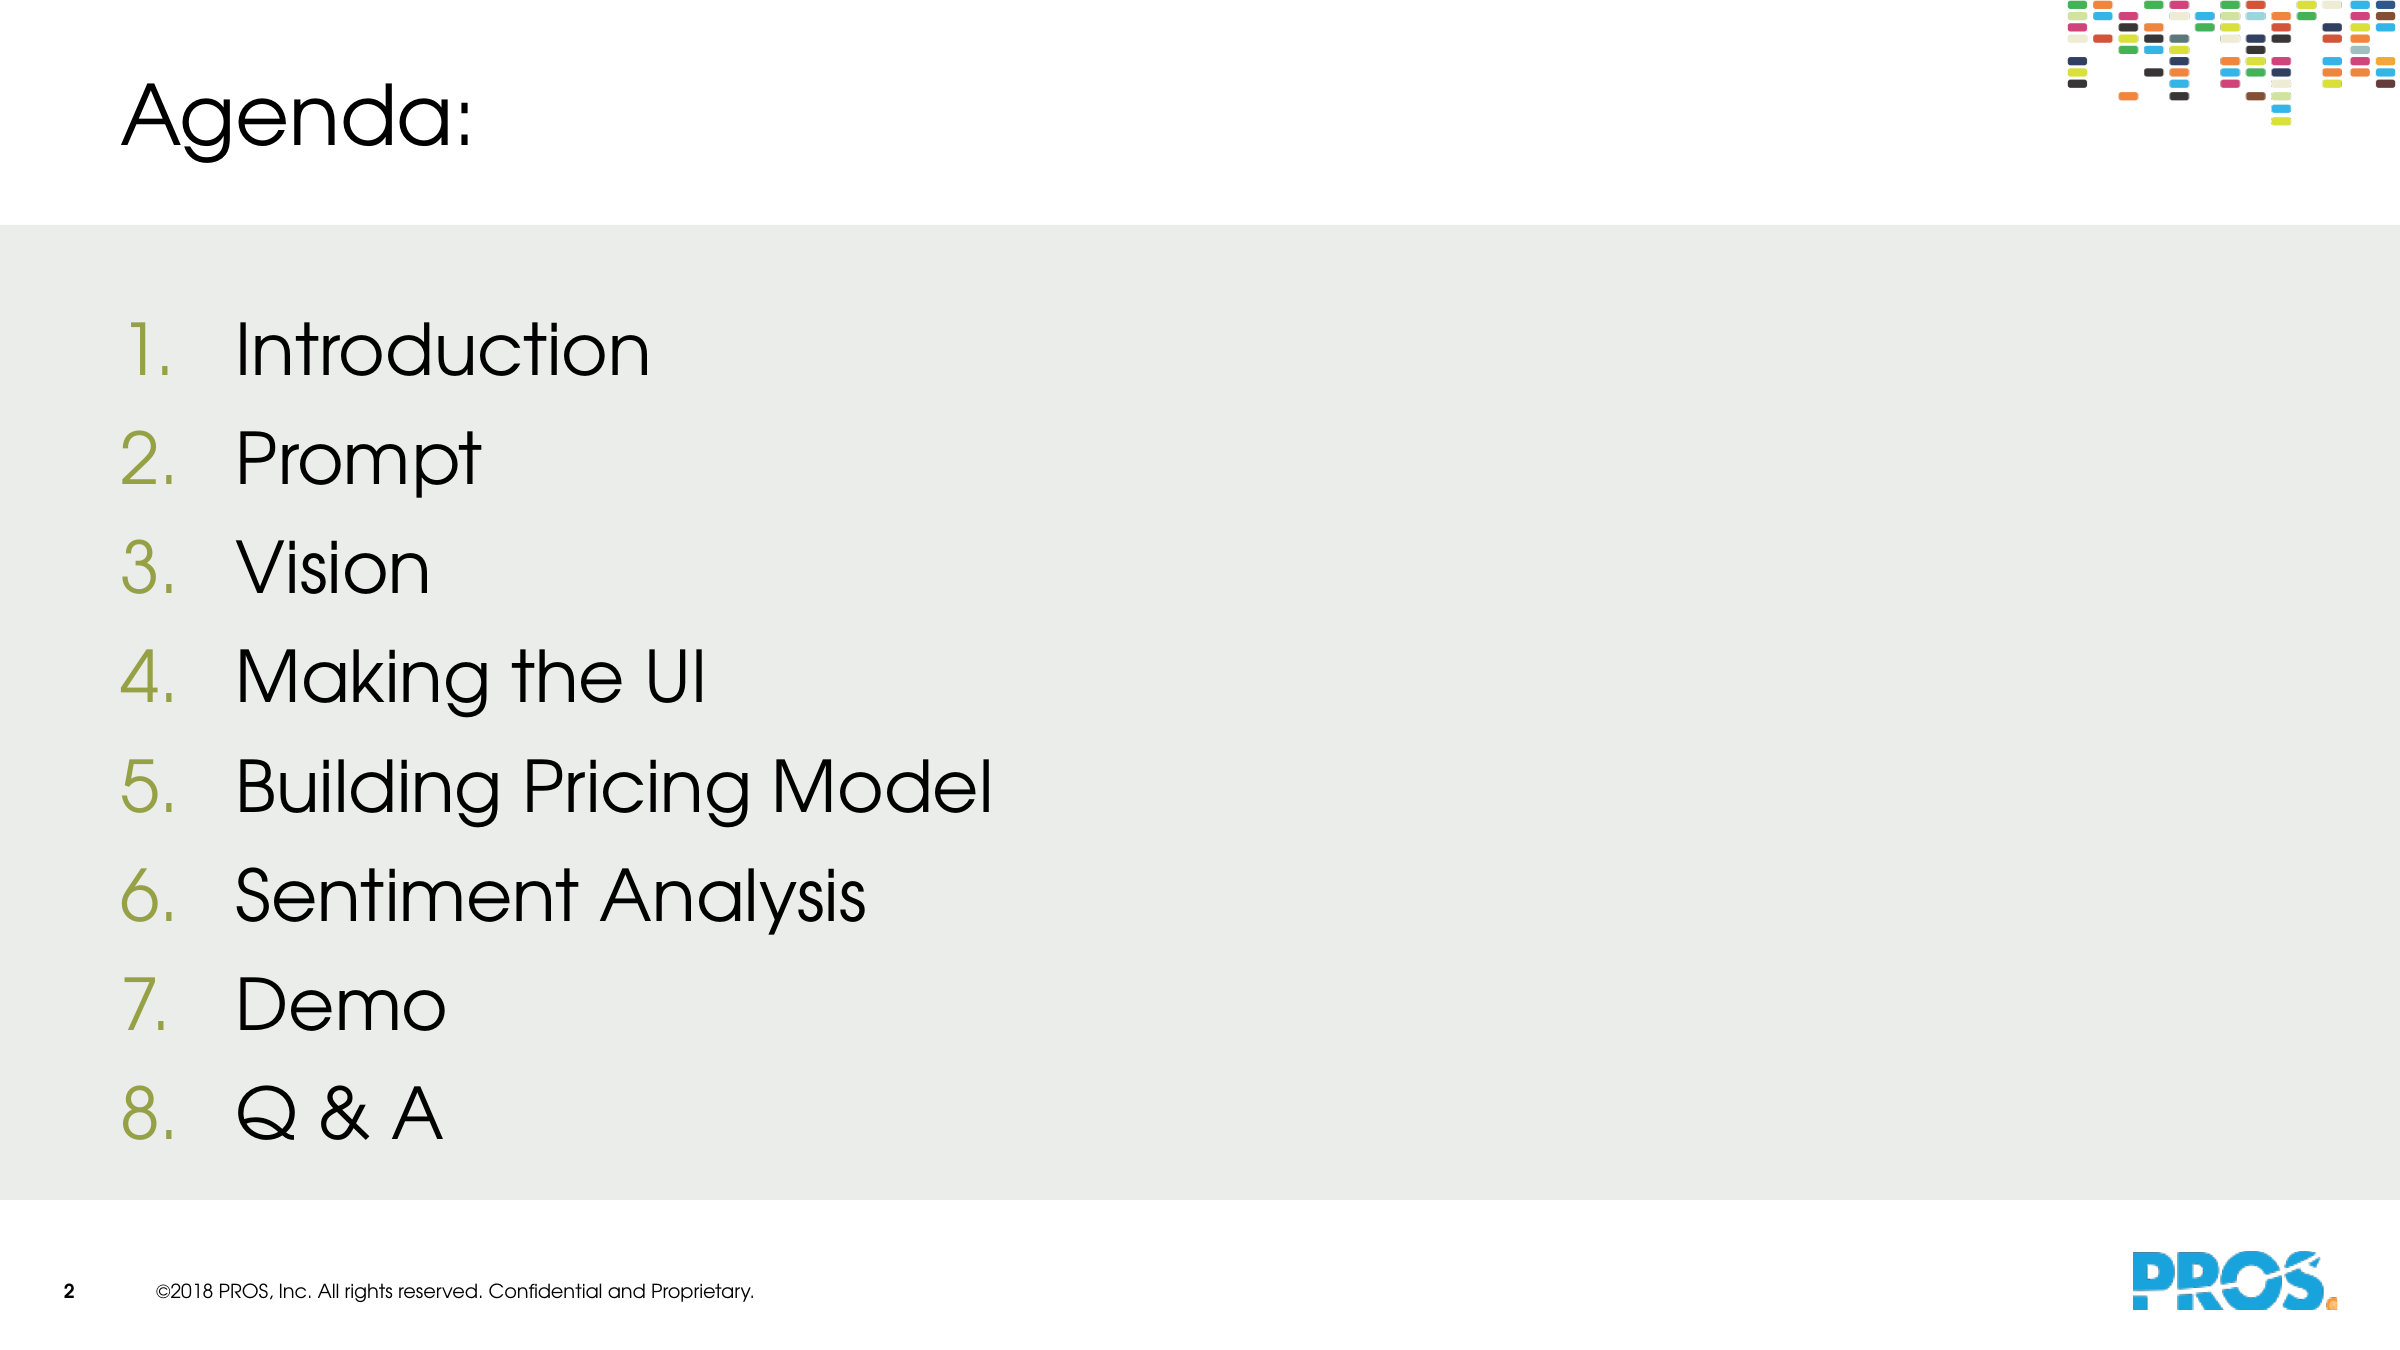

# Agenda:
Introduction
Prompt
Vision
Making the UI
Building Pricing Model
Sentiment Analysis
Demo
Q & A